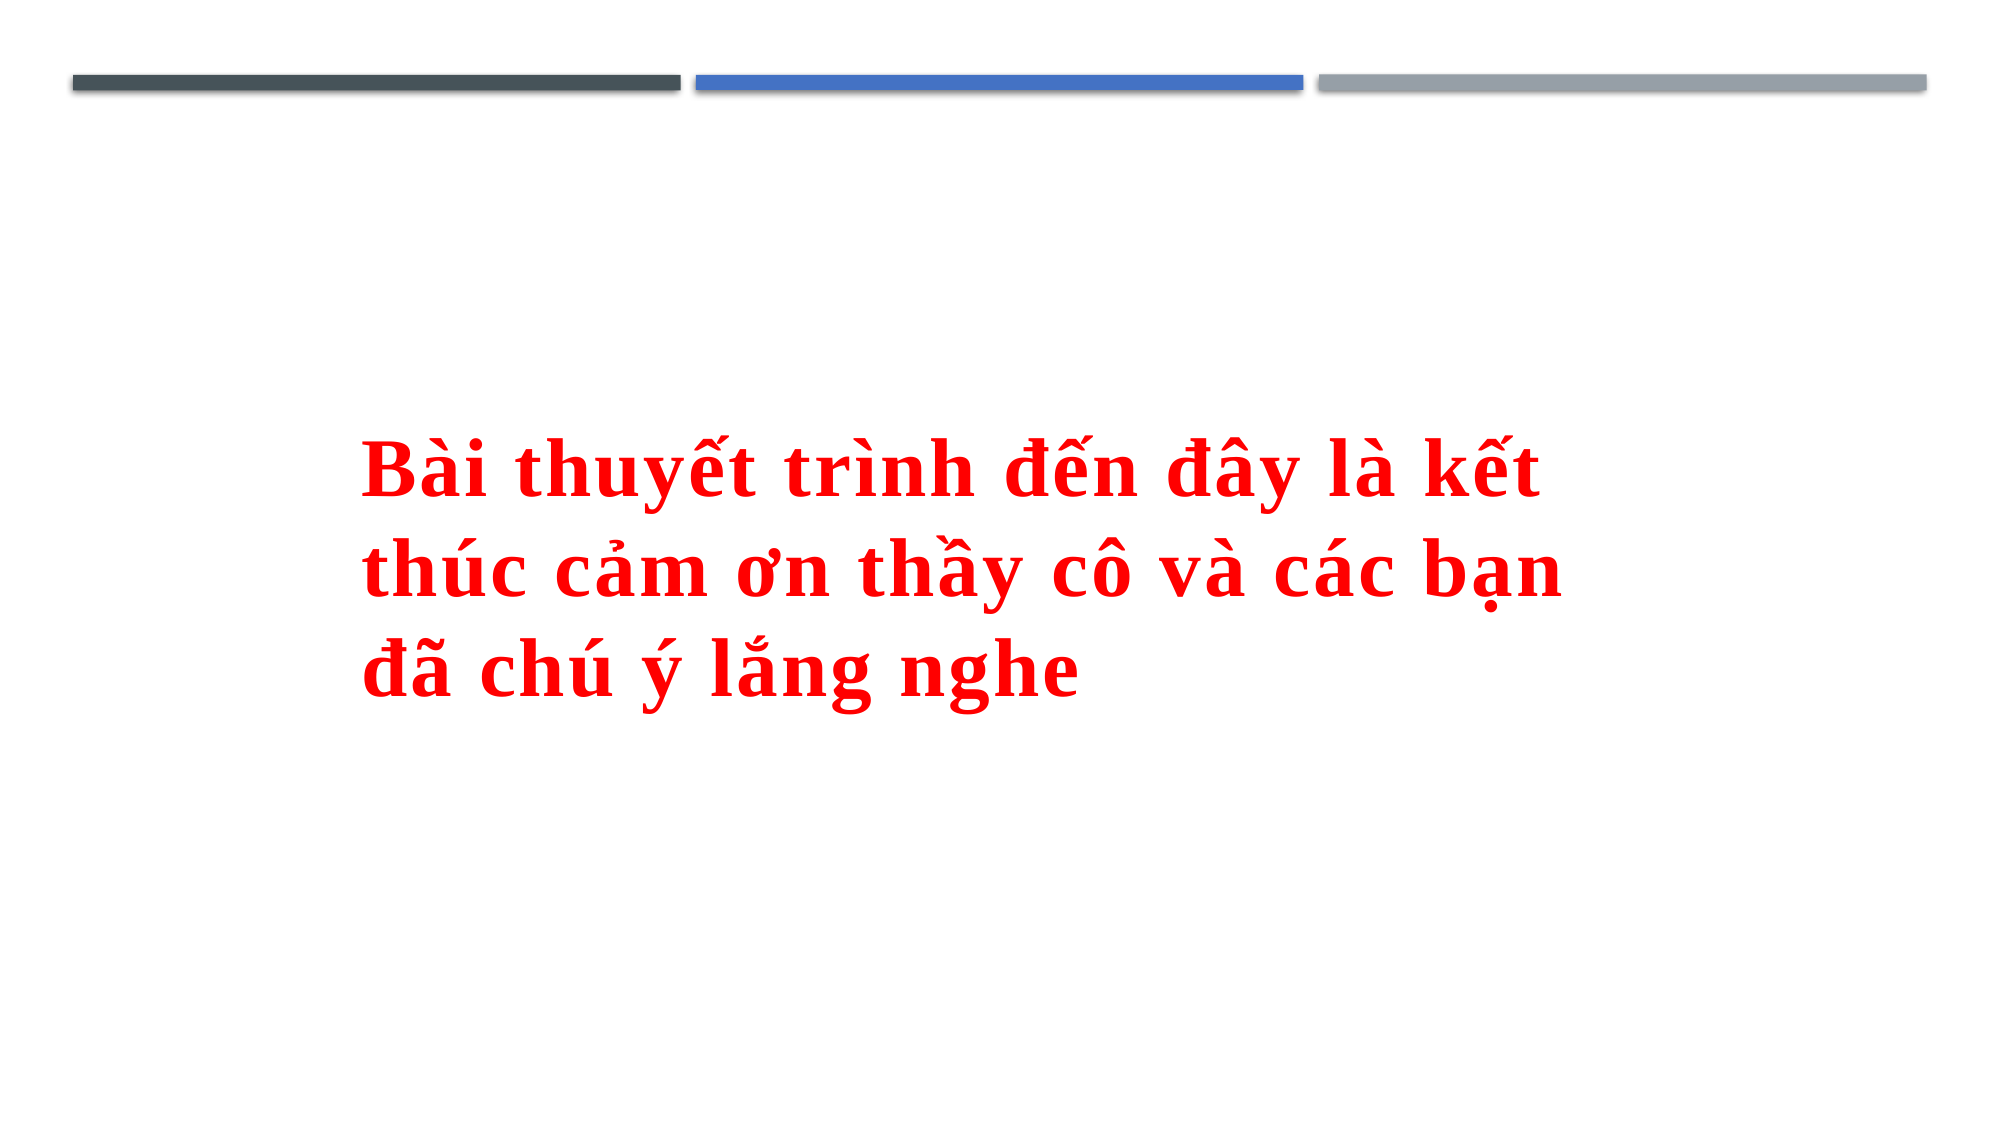

# Bài thuyết trình đến đây là kết thúc cảm ơn thầy cô và các bạn đã chú ý lắng nghe